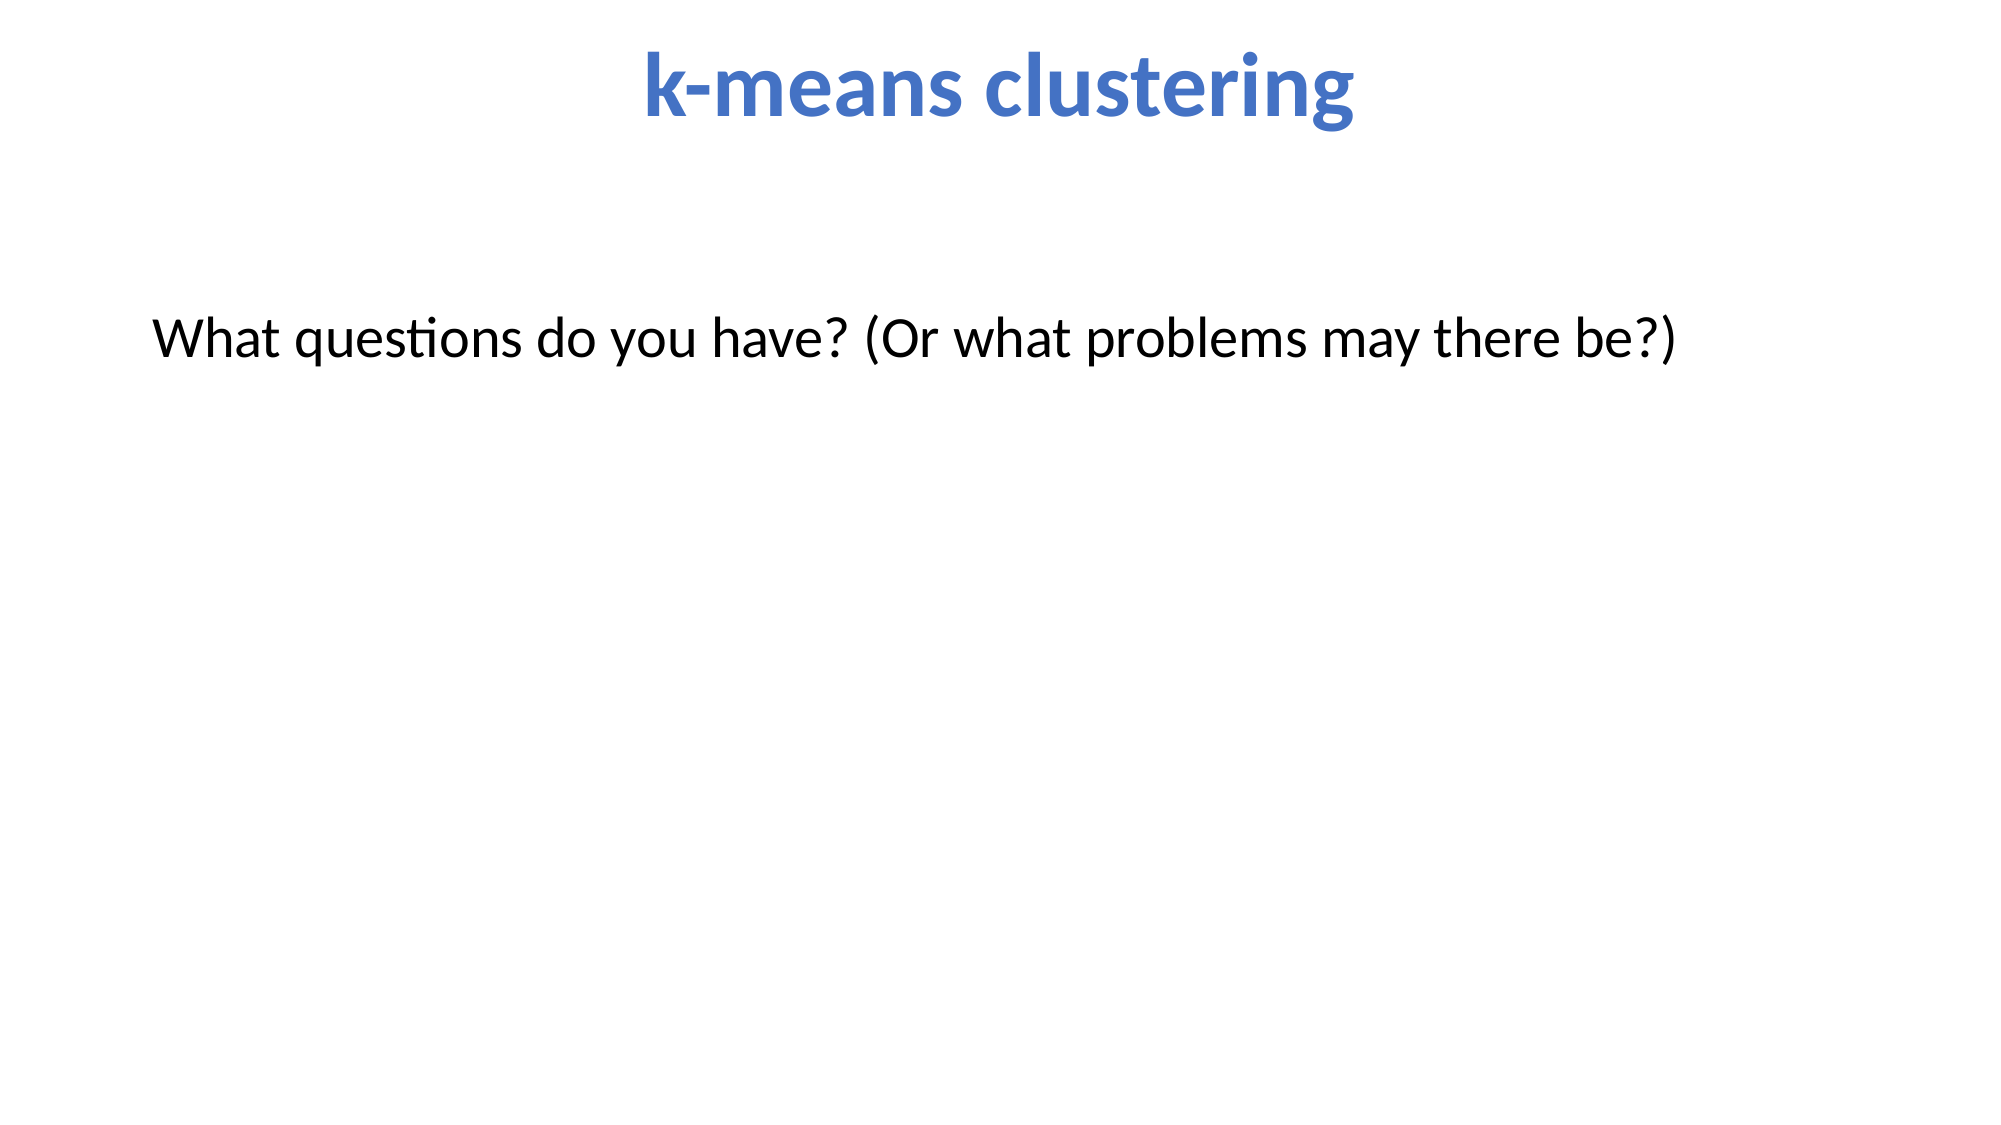

k-means clustering
What questions do you have? (Or what problems may there be?)